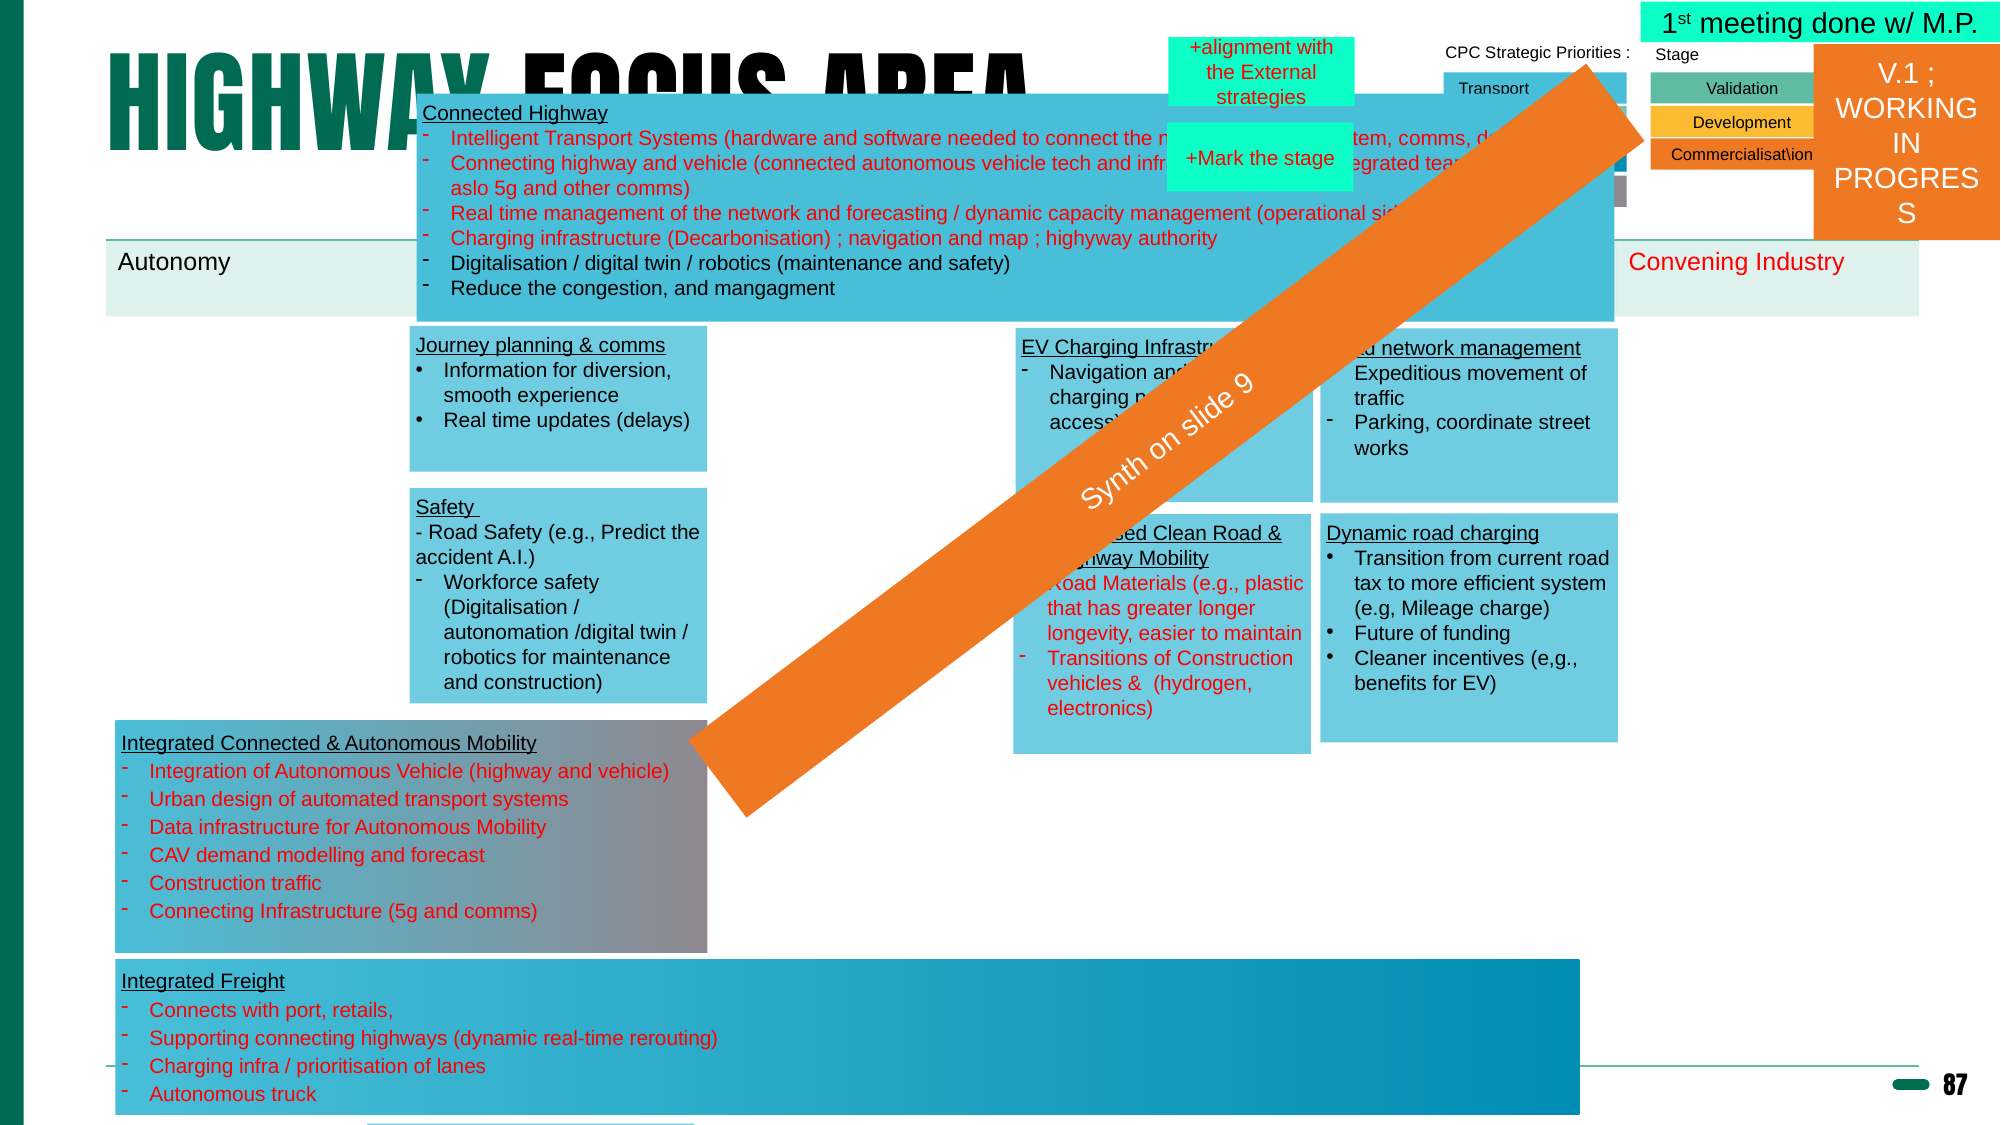

1st meeting done w/ M.P.
+alignment with the External strategies
CPC Strategic Priorities :
Stage
V.1 ; WORKING IN PROGRESS
# Highway Focus area
Transport
Validation
Connected Highway
Intelligent Transport Systems (hardware and software needed to connect the network ; sensor, system, comms, dashboards)
Connecting highway and vehicle (connected autonomous vehicle tech and infrastructure as per integrated team comments, aslo 5g and other comms)
Real time management of the network and forecasting / dynamic capacity management (operational side)
Charging infrastructure (Decarbonisation) ; navigation and map ; highyway authority
Digitalisation / digital twin / robotics (maintenance and safety)
Reduce the congestion, and mangagment
Built Environment
Development
+Mark the stage
Commercialisat\ion
Local Growth
Data and Digital
| Autonomy | People Experience | Hub | Decarbonisation | Operation | Convening Industry |
| --- | --- | --- | --- | --- | --- |
|  |  |  |  |  |  |
Journey planning & comms
Information for diversion, smooth experience
Real time updates (delays)
EV Charging Infrastructure
Navigation and map for charging points (price, access)

Road network management
Expeditious movement of traffic
Parking, coordinate street works
Synth on slide 9
Safety
- Road Safety (e.g., Predict the accident A.I.)
Workforce safety (Digitalisation / autonomation /digital twin / robotics for maintenance and construction)
Dynamic road charging
Transition from current road tax to more efficient system (e.g, Mileage charge)
Future of funding
Cleaner incentives (e,g., benefits for EV)
Decarbonised Clean Road &
Off-Highway Mobility
Road Materials (e.g., plastic that has greater longer longevity, easier to maintain
Transitions of Construction vehicles &  (hydrogen, electronics)

Integrated Connected & Autonomous Mobility
Integration of Autonomous Vehicle (highway and vehicle)
Urban design of automated transport systems
Data infrastructure for Autonomous Mobility
CAV demand modelling and forecast
Construction traffic
Connecting Infrastructure (5g and comms)

Integrated Freight
Connects with port, retails,
Supporting connecting highways (dynamic real-time rerouting)
Charging infra / prioritisation of lanes
Autonomous truck
Biodiversity
Clean air, noise,
Better environment
Resilience – drainage
- Maintenance of biodiversity